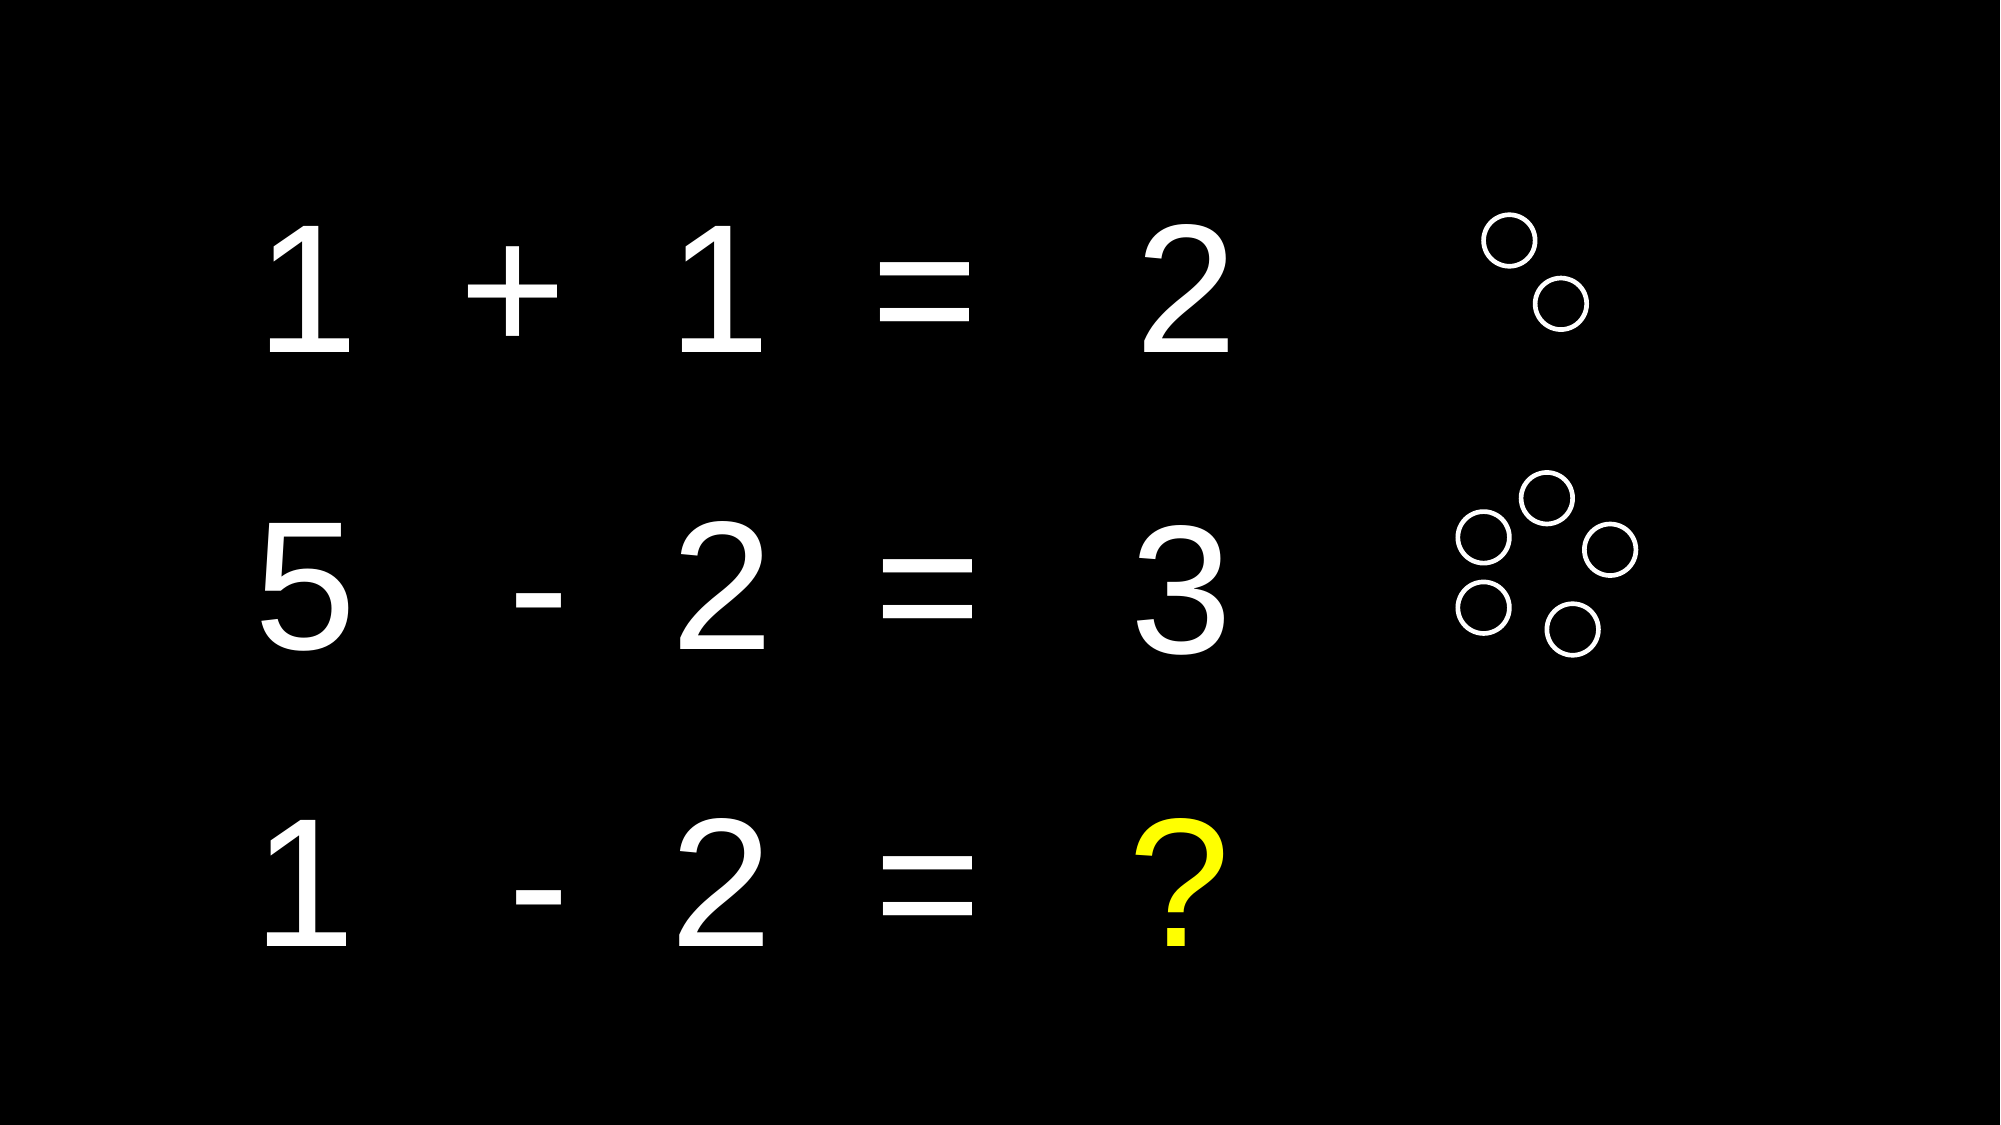

1  +  1  =
2

5   -  2  =
3

1   -  2  =
?